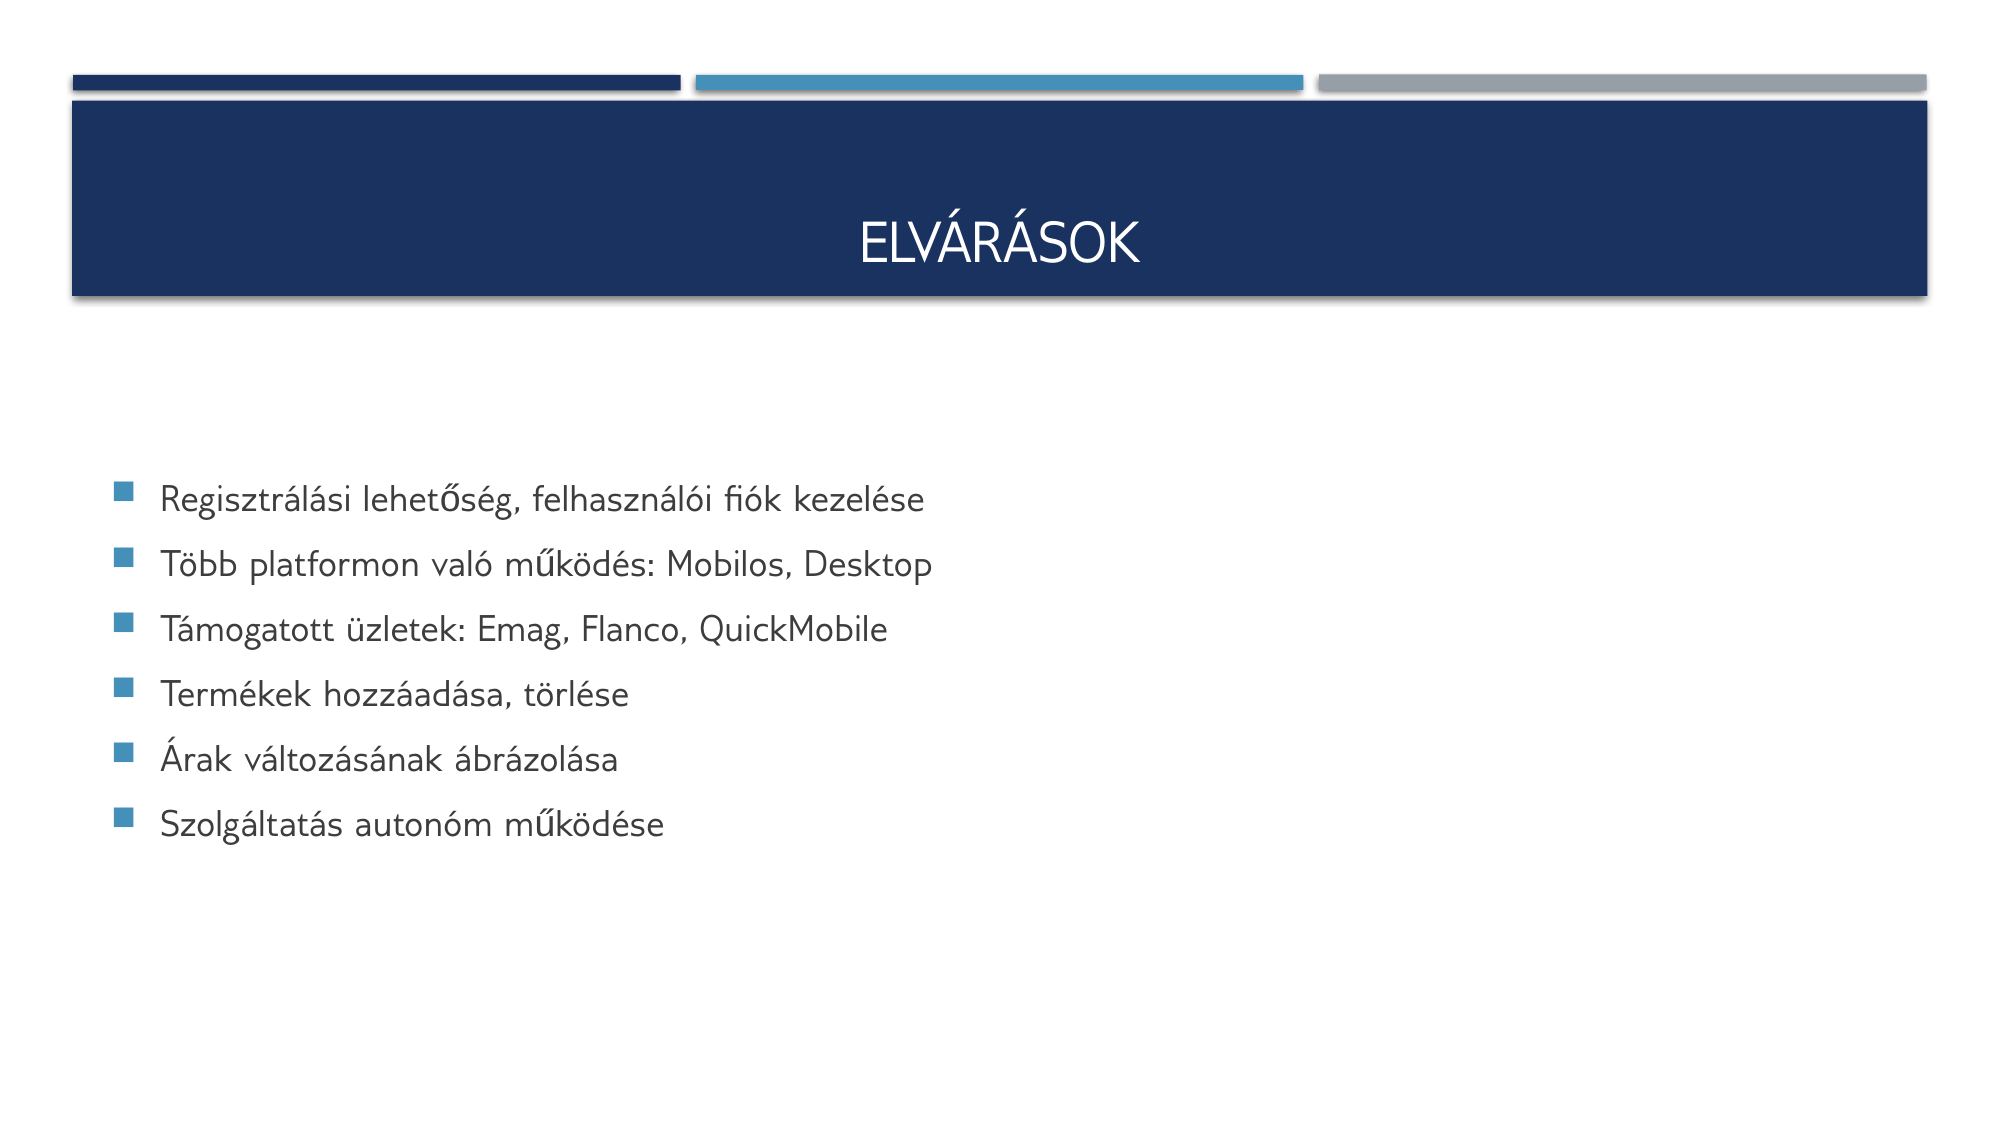

# elvárások
Regisztrálási lehetőség, felhasználói fiók kezelése
Több platformon való működés: Mobilos, Desktop
Támogatott üzletek: Emag, Flanco, QuickMobile
Termékek hozzáadása, törlése
Árak változásának ábrázolása
Szolgáltatás autonóm működése